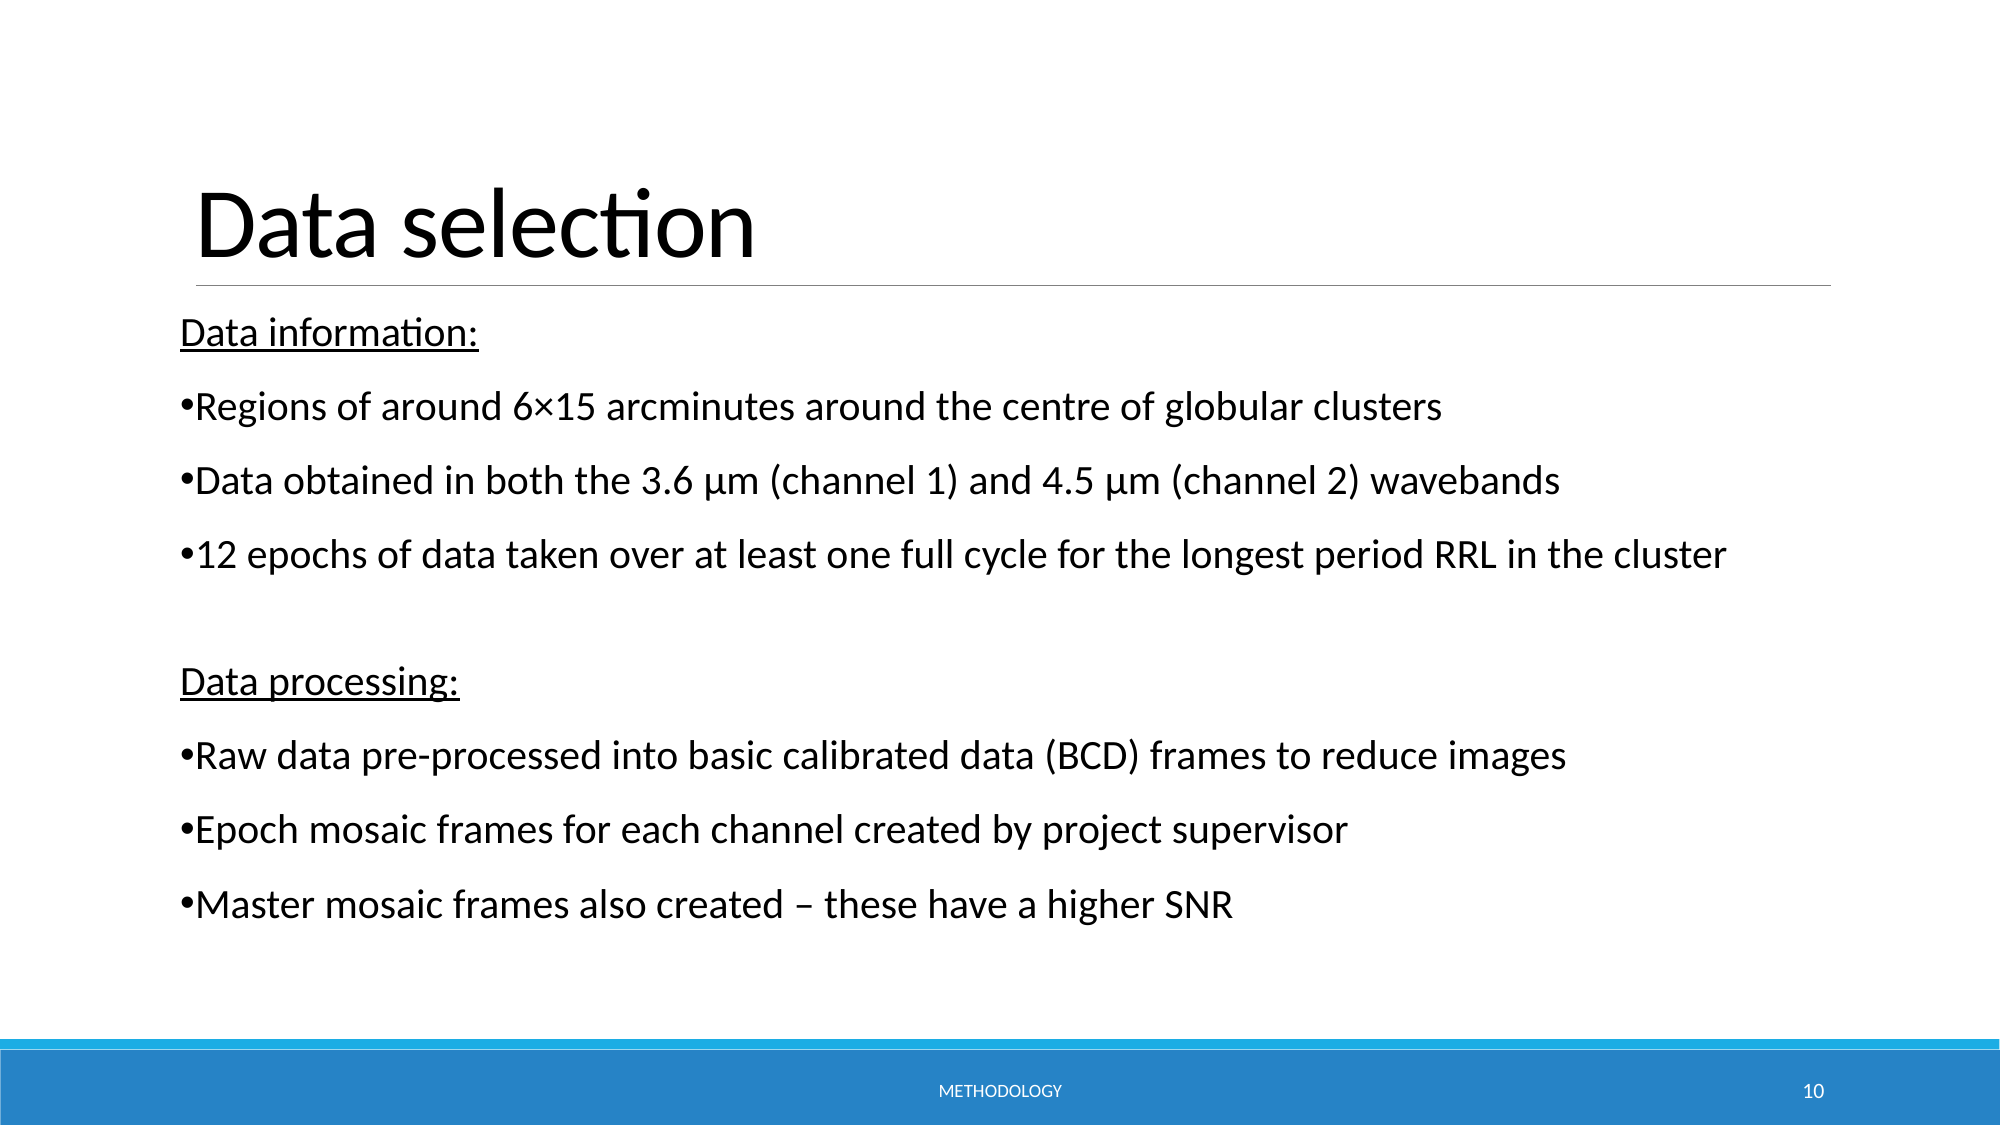

# Data selection
Data information:
Regions of around 6×15 arcminutes around the centre of globular clusters
Data obtained in both the 3.6 μm (channel 1) and 4.5 μm (channel 2) wavebands
12 epochs of data taken over at least one full cycle for the longest period RRL in the cluster

Data processing:
Raw data pre-processed into basic calibrated data (BCD) frames to reduce images
Epoch mosaic frames for each channel created by project supervisor
Master mosaic frames also created – these have a higher SNR
METHODOLOGY
10